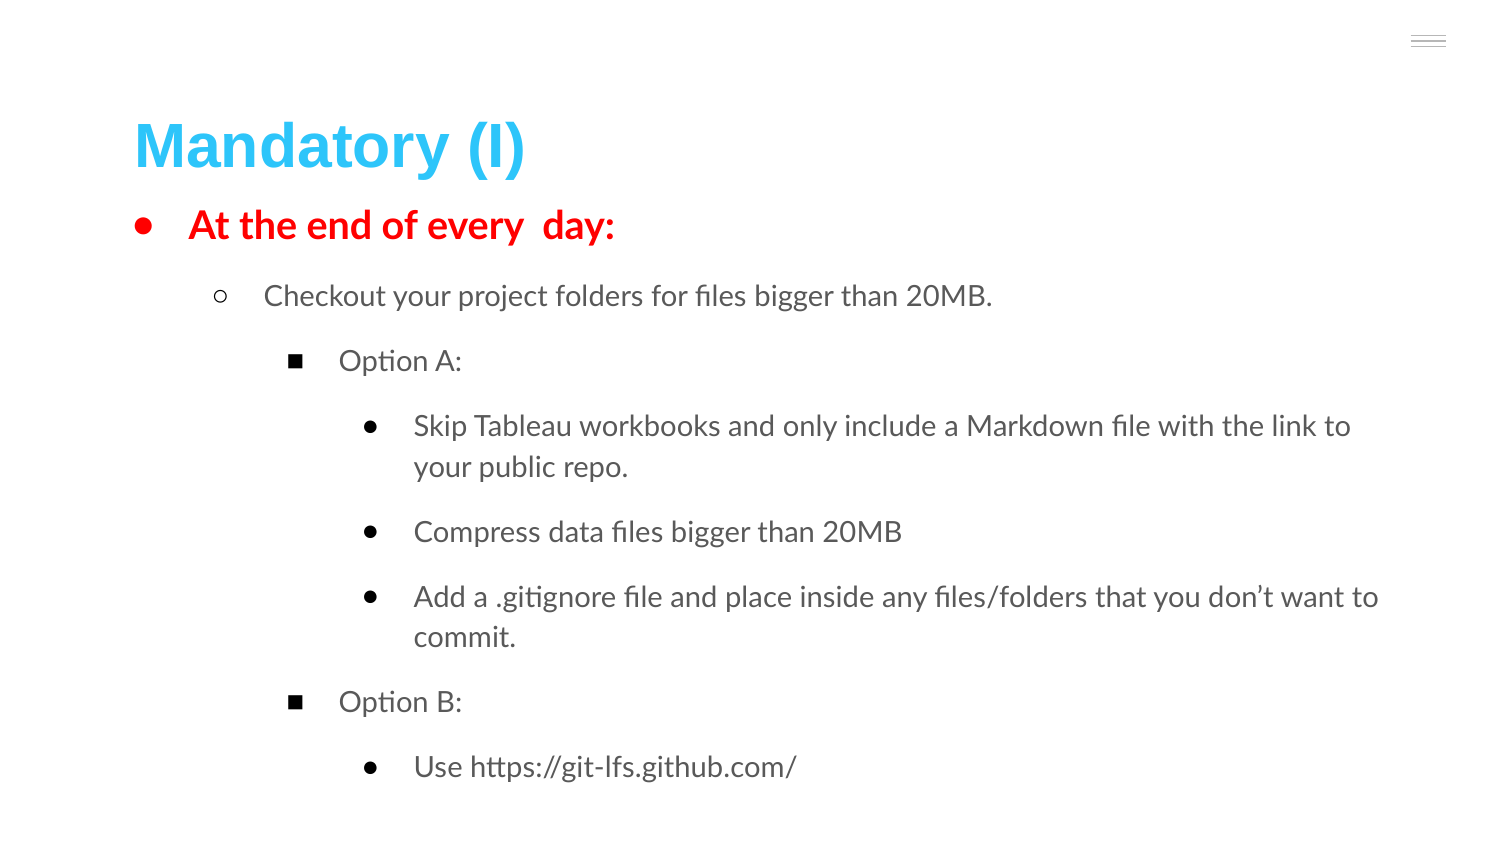

Mandatory (I)
At the end of every  day:
Checkout your project folders for files bigger than 20MB.
Option A:
Skip Tableau workbooks and only include a Markdown file with the link to your public repo.
Compress data files bigger than 20MB
Add a .gitignore file and place inside any files/folders that you don’t want to commit.
Option B:
Use https://git-lfs.github.com/